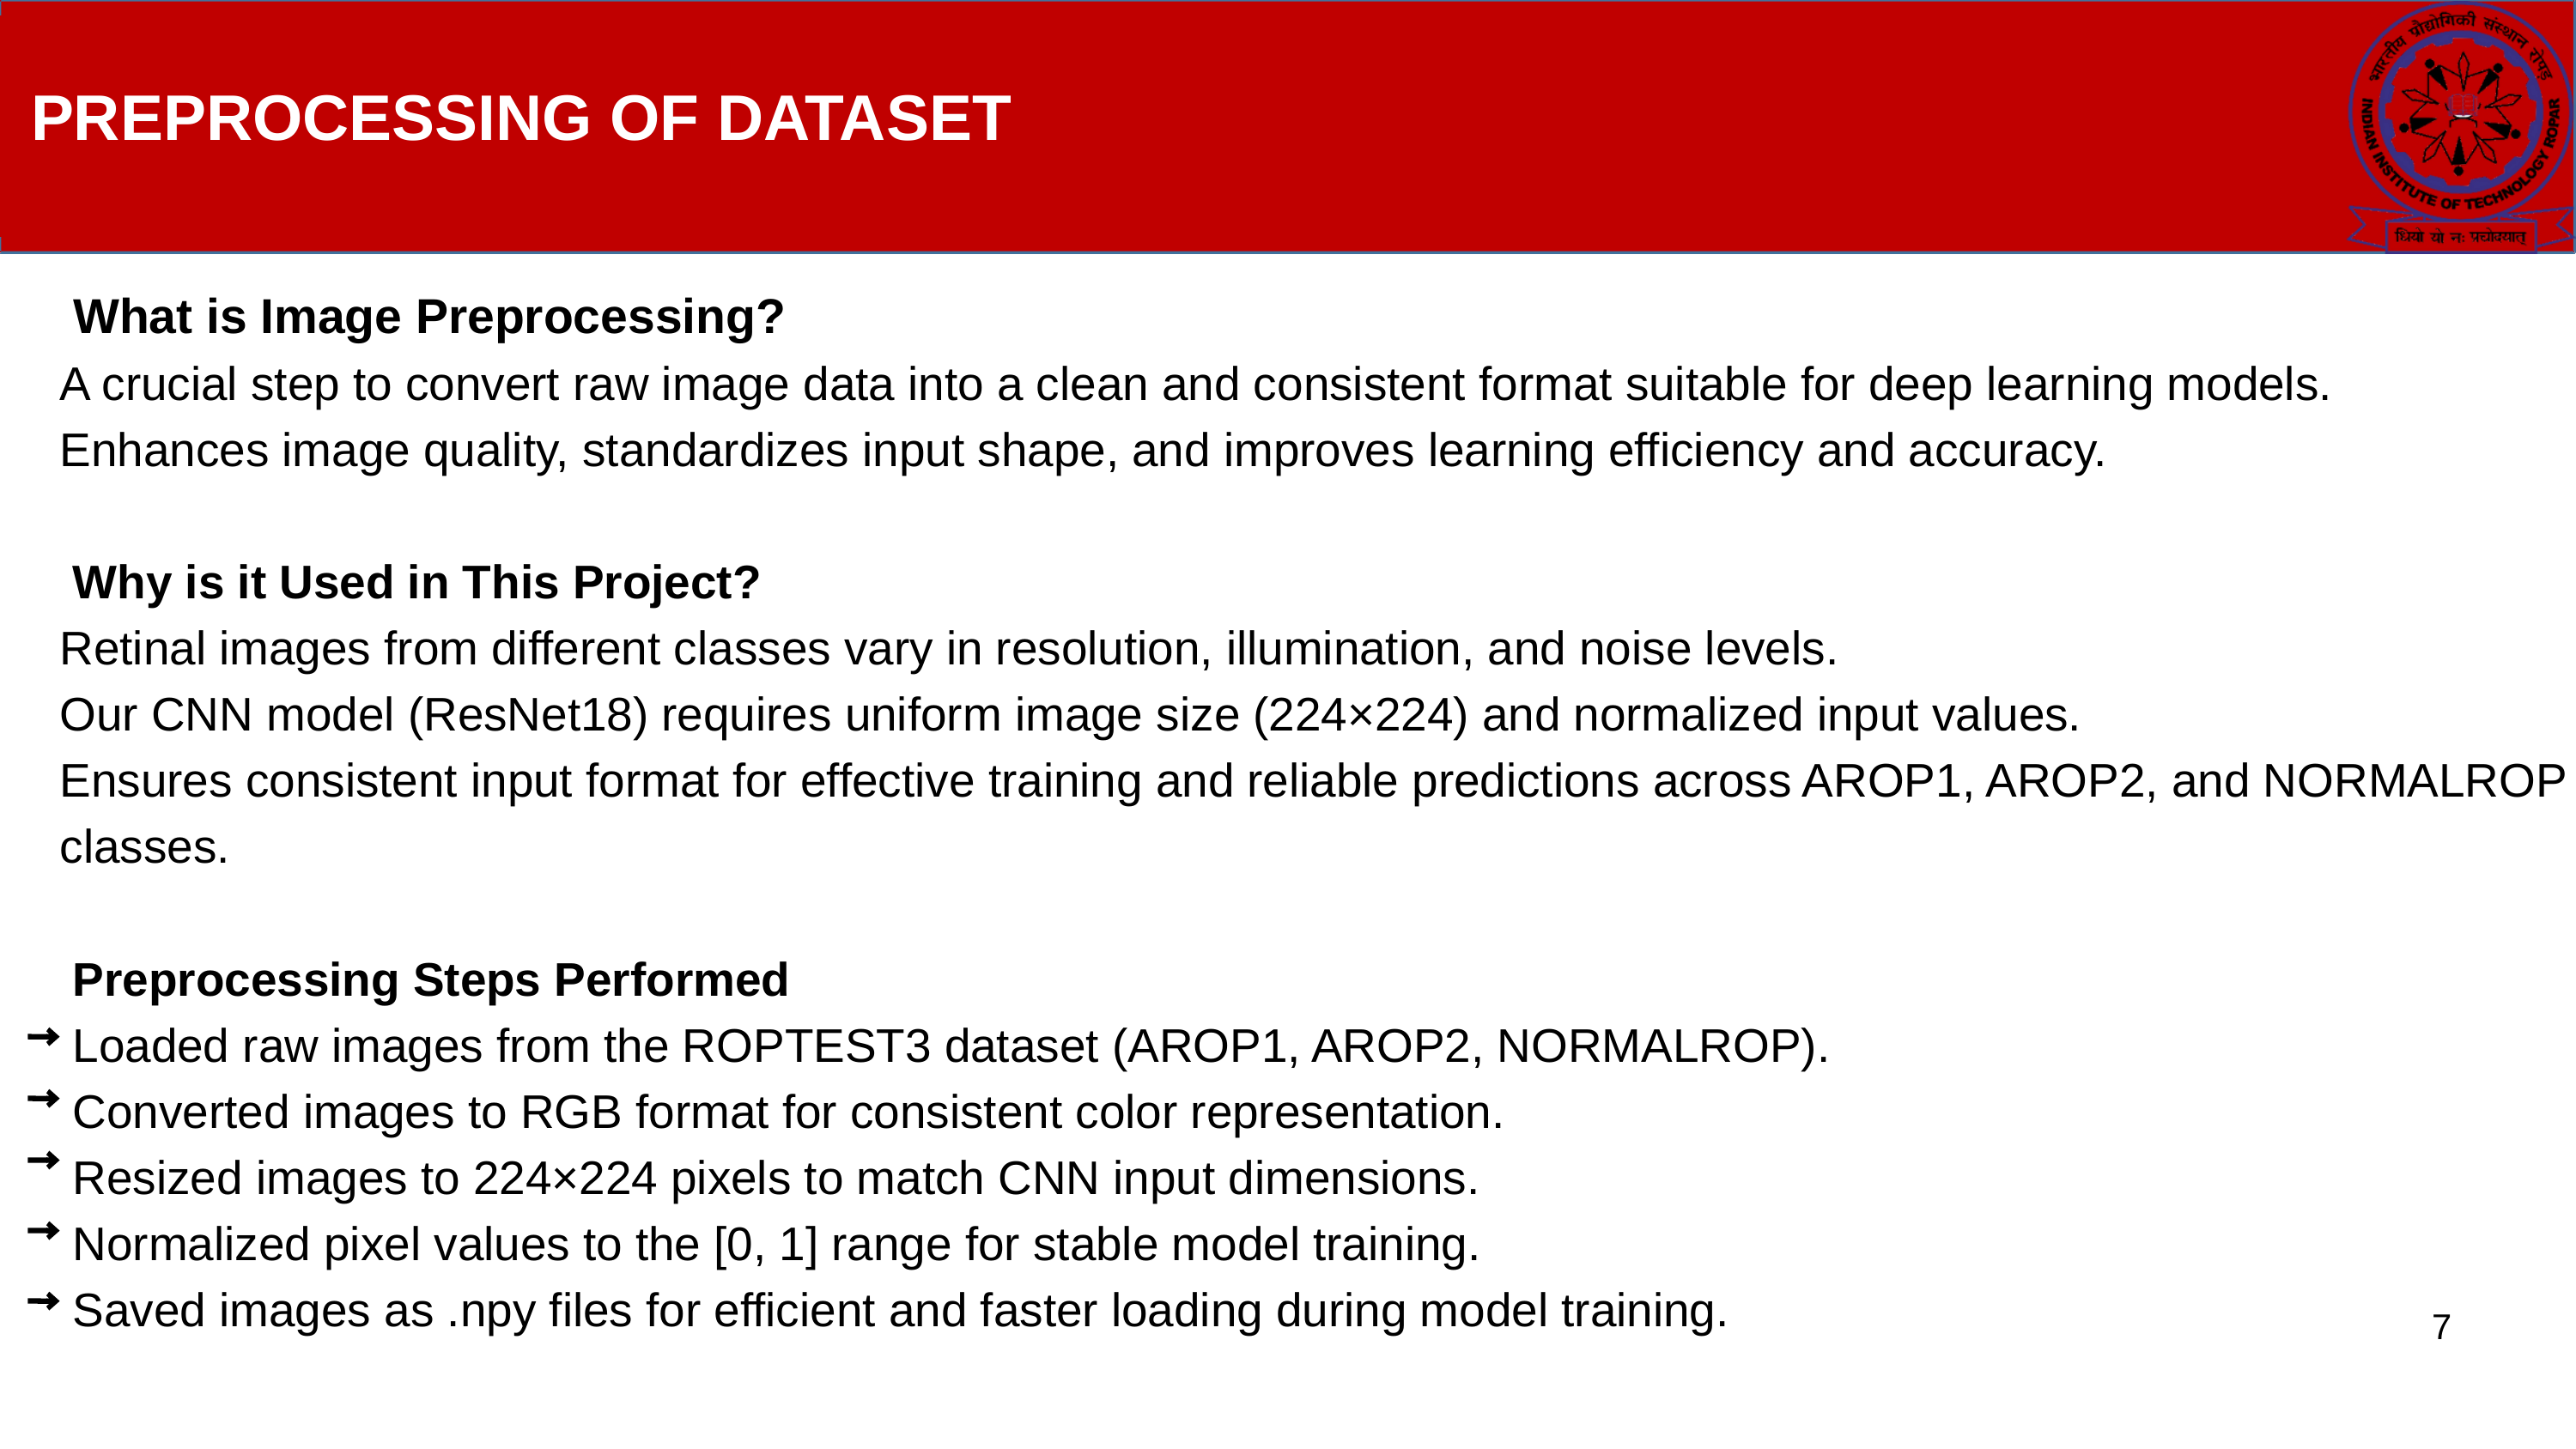

PREPROCESSING OF DATASET
Self Supervised Learning (SSL)
 What is Image Preprocessing?
A crucial step to convert raw image data into a clean and consistent format suitable for deep learning models.
Enhances image quality, standardizes input shape, and improves learning efficiency and accuracy.

 Why is it Used in This Project?
Retinal images from different classes vary in resolution, illumination, and noise levels.
Our CNN model (ResNet18) requires uniform image size (224×224) and normalized input values.
Ensures consistent input format for effective training and reliable predictions across AROP1, AROP2, and NORMALROP classes.

 Preprocessing Steps Performed
 Loaded raw images from the ROPTEST3 dataset (AROP1, AROP2, NORMALROP).
 Converted images to RGB format for consistent color representation.
 Resized images to 224×224 pixels to match CNN input dimensions.
 Normalized pixel values to the [0, 1] range for stable model training.
 Saved images as .npy files for efficient and faster loading during model training.

7